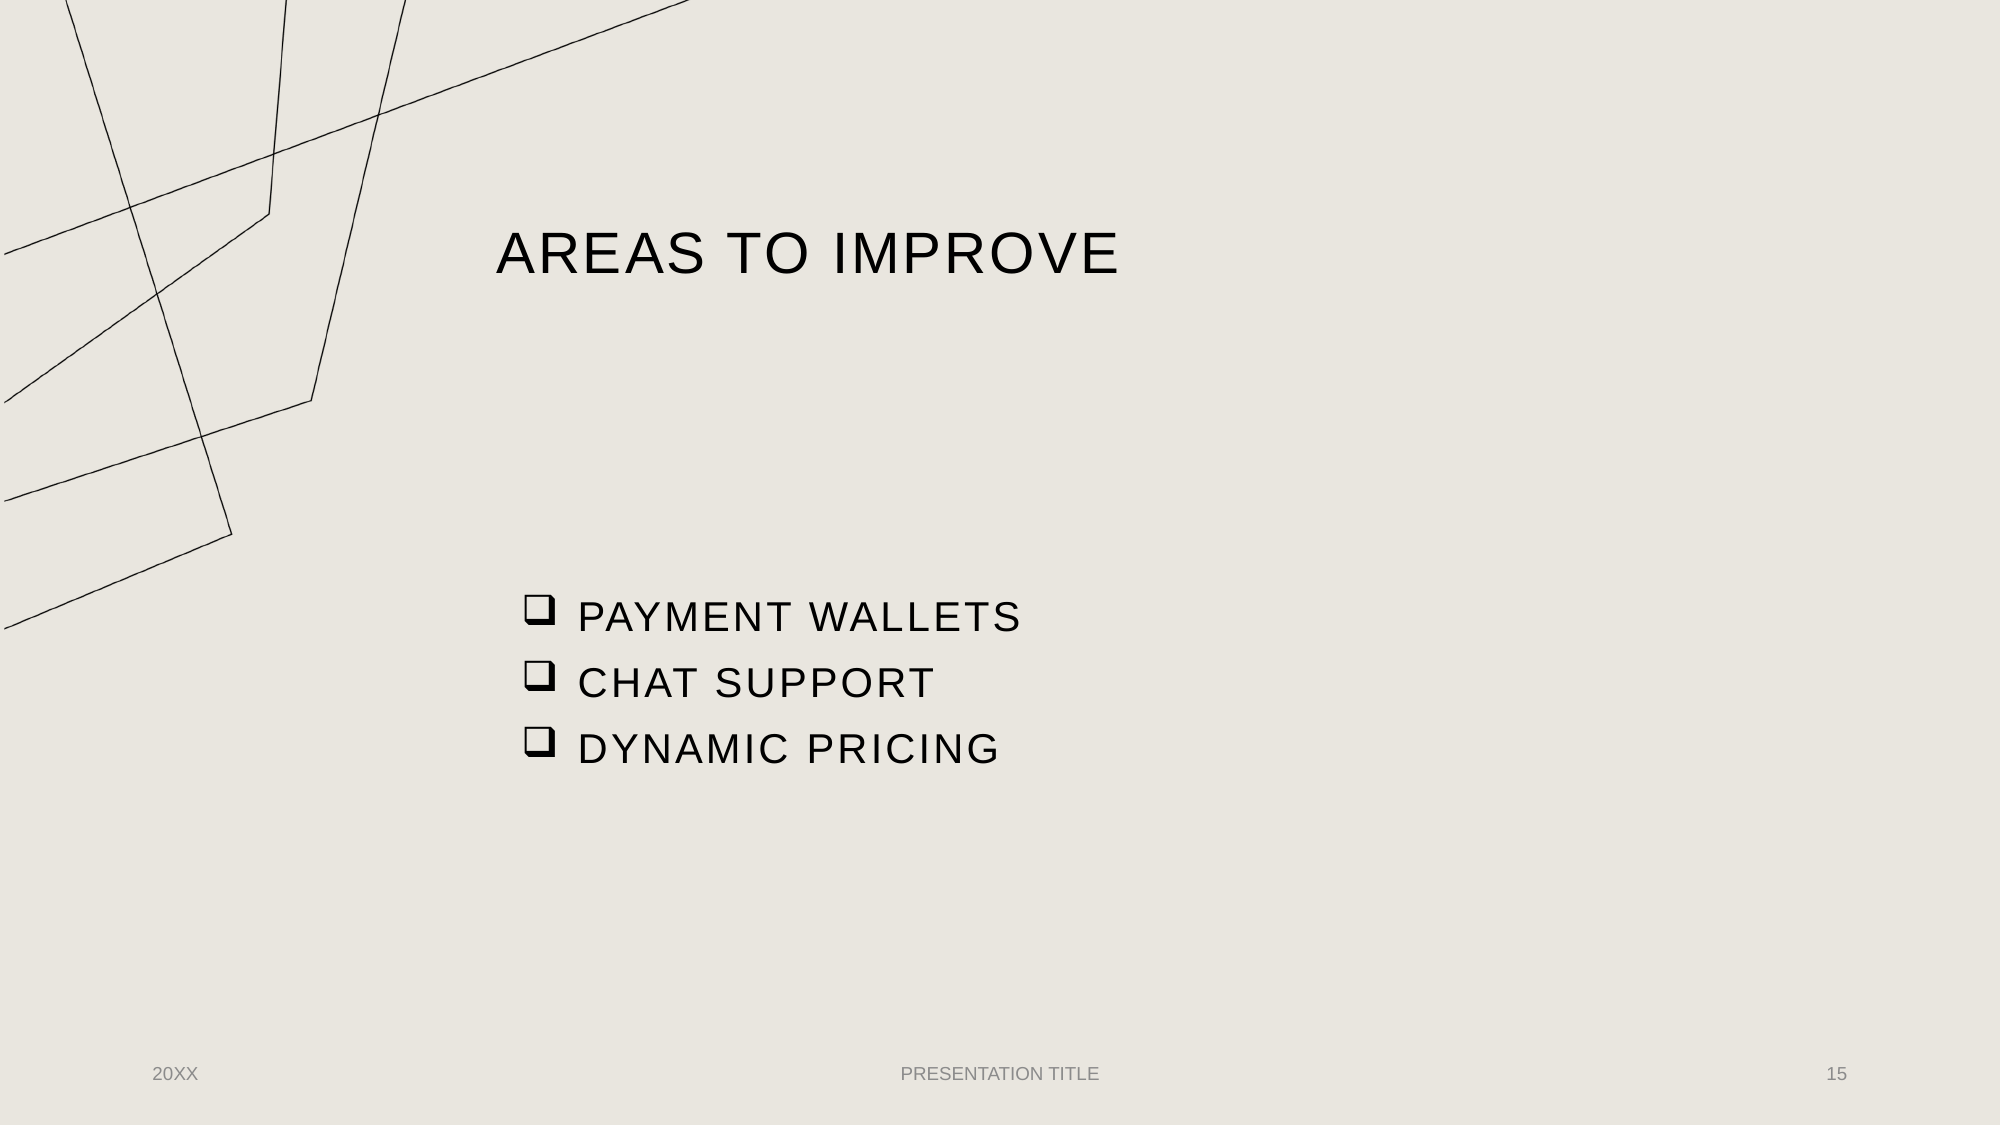

# AREAS TO IMPROVE
PAYMENT WALLETS
CHAT SUPPORT
DYNAMIC PRICING

20XX
PRESENTATION TITLE
15